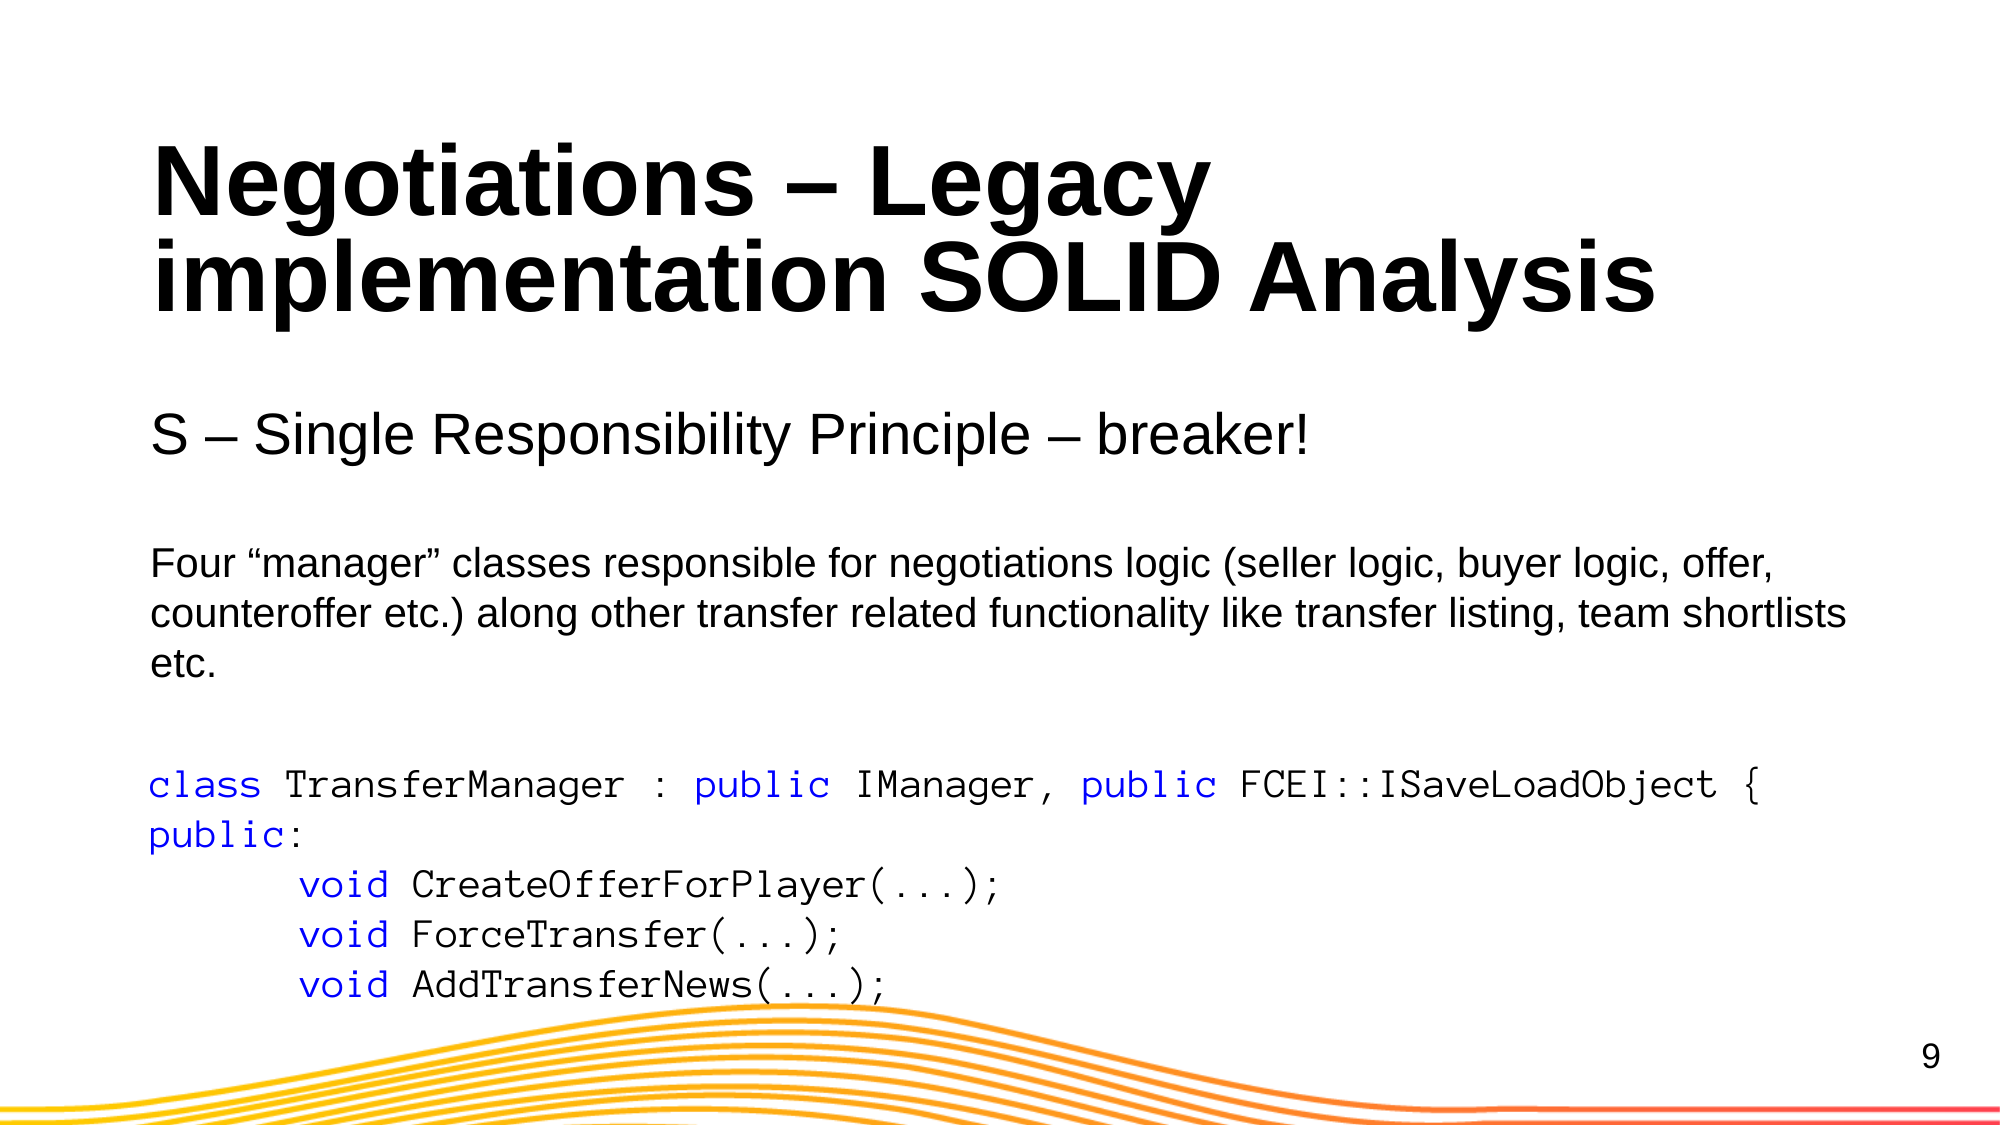

Negotiations – Legacy implementation SOLID Analysis

S – Single Responsibility Principle – breaker!

Four “manager” classes responsible for negotiations logic (seller logic, buyer logic, offer, counteroffer etc.) along other transfer related functionality like transfer listing, team shortlists etc.

class TransferManager : public IManager, public FCEI::ISaveLoadObject {
public:
	void CreateOfferForPlayer(...);
	void ForceTransfer(...);
	void AddTransferNews(...);
9